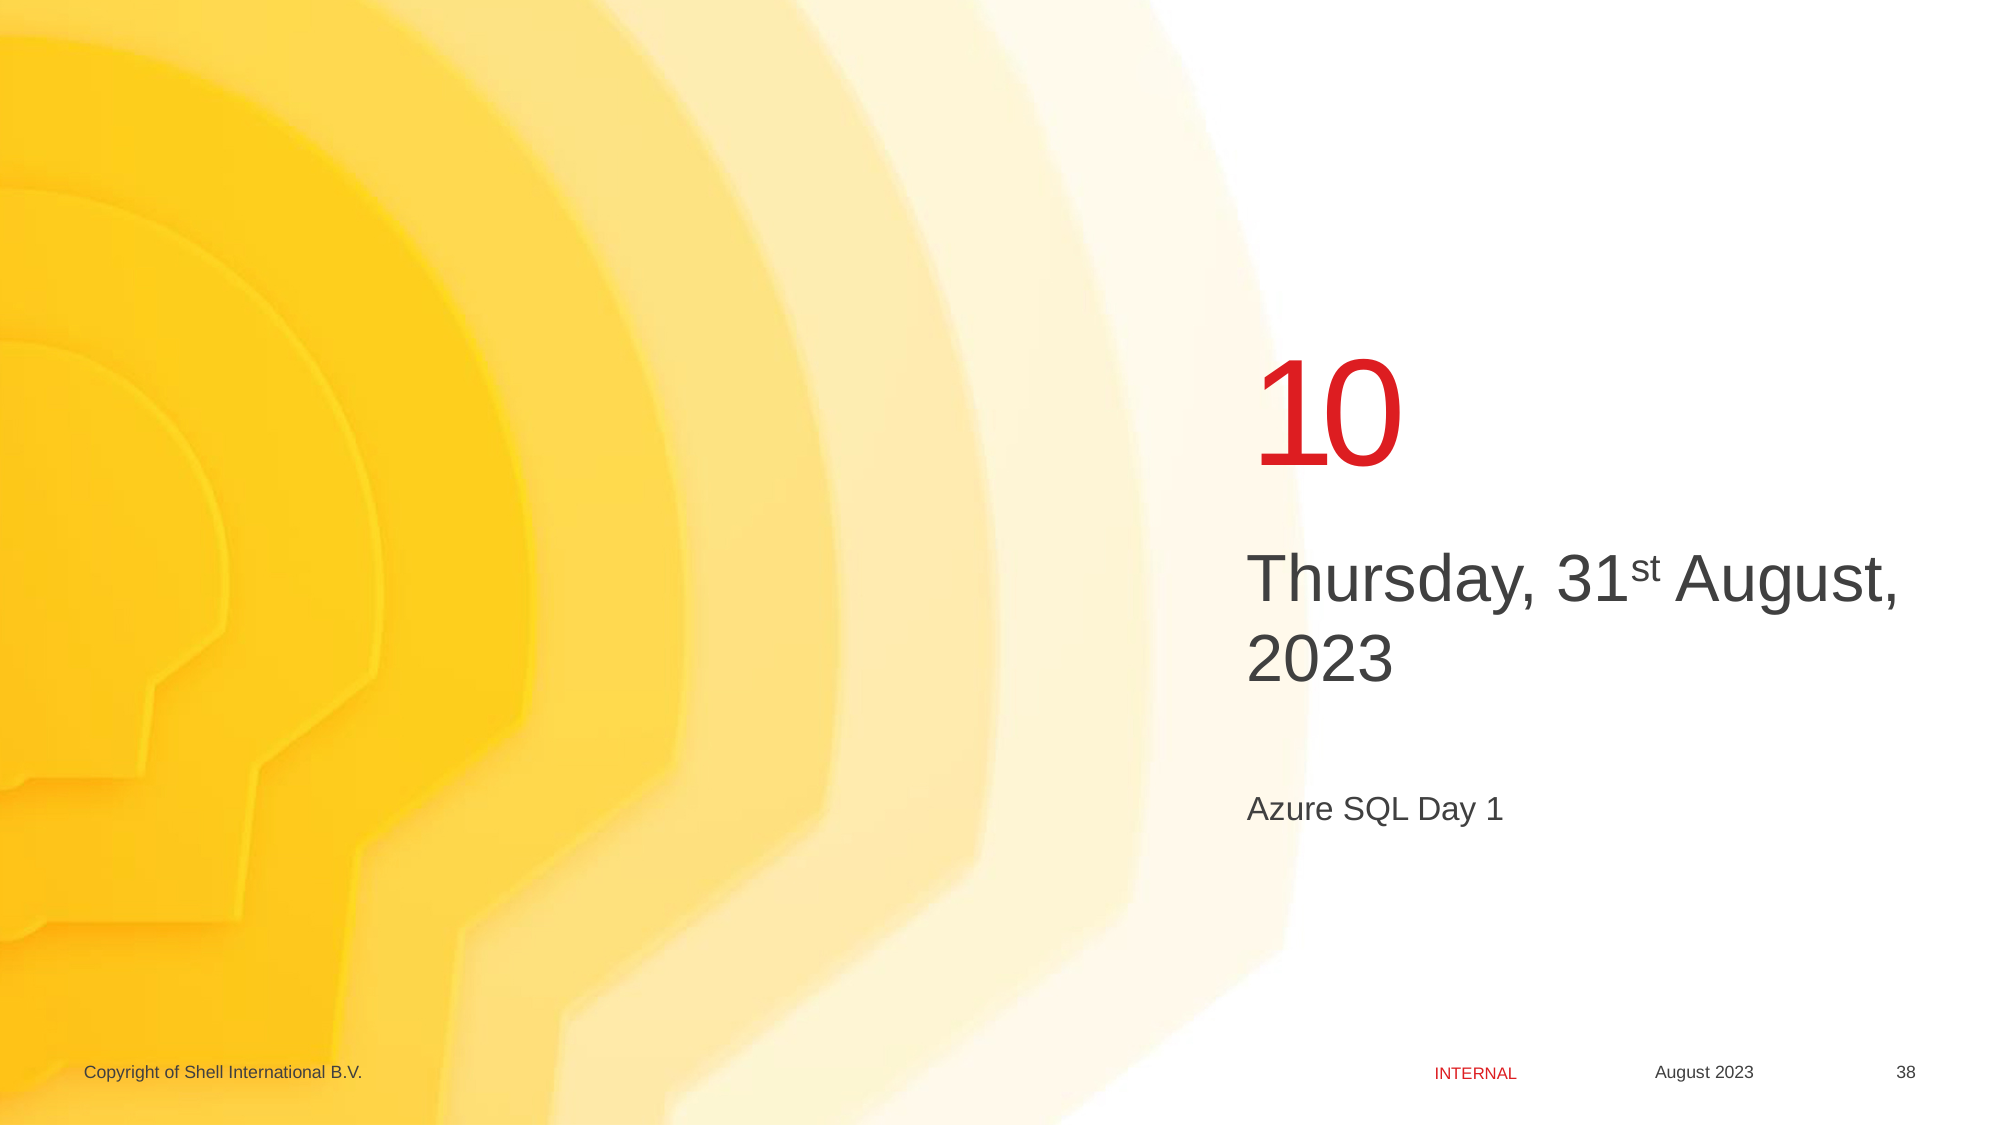

10
Thursday, 31st August, 2023
# Azure SQL Day 1

38
August 2023